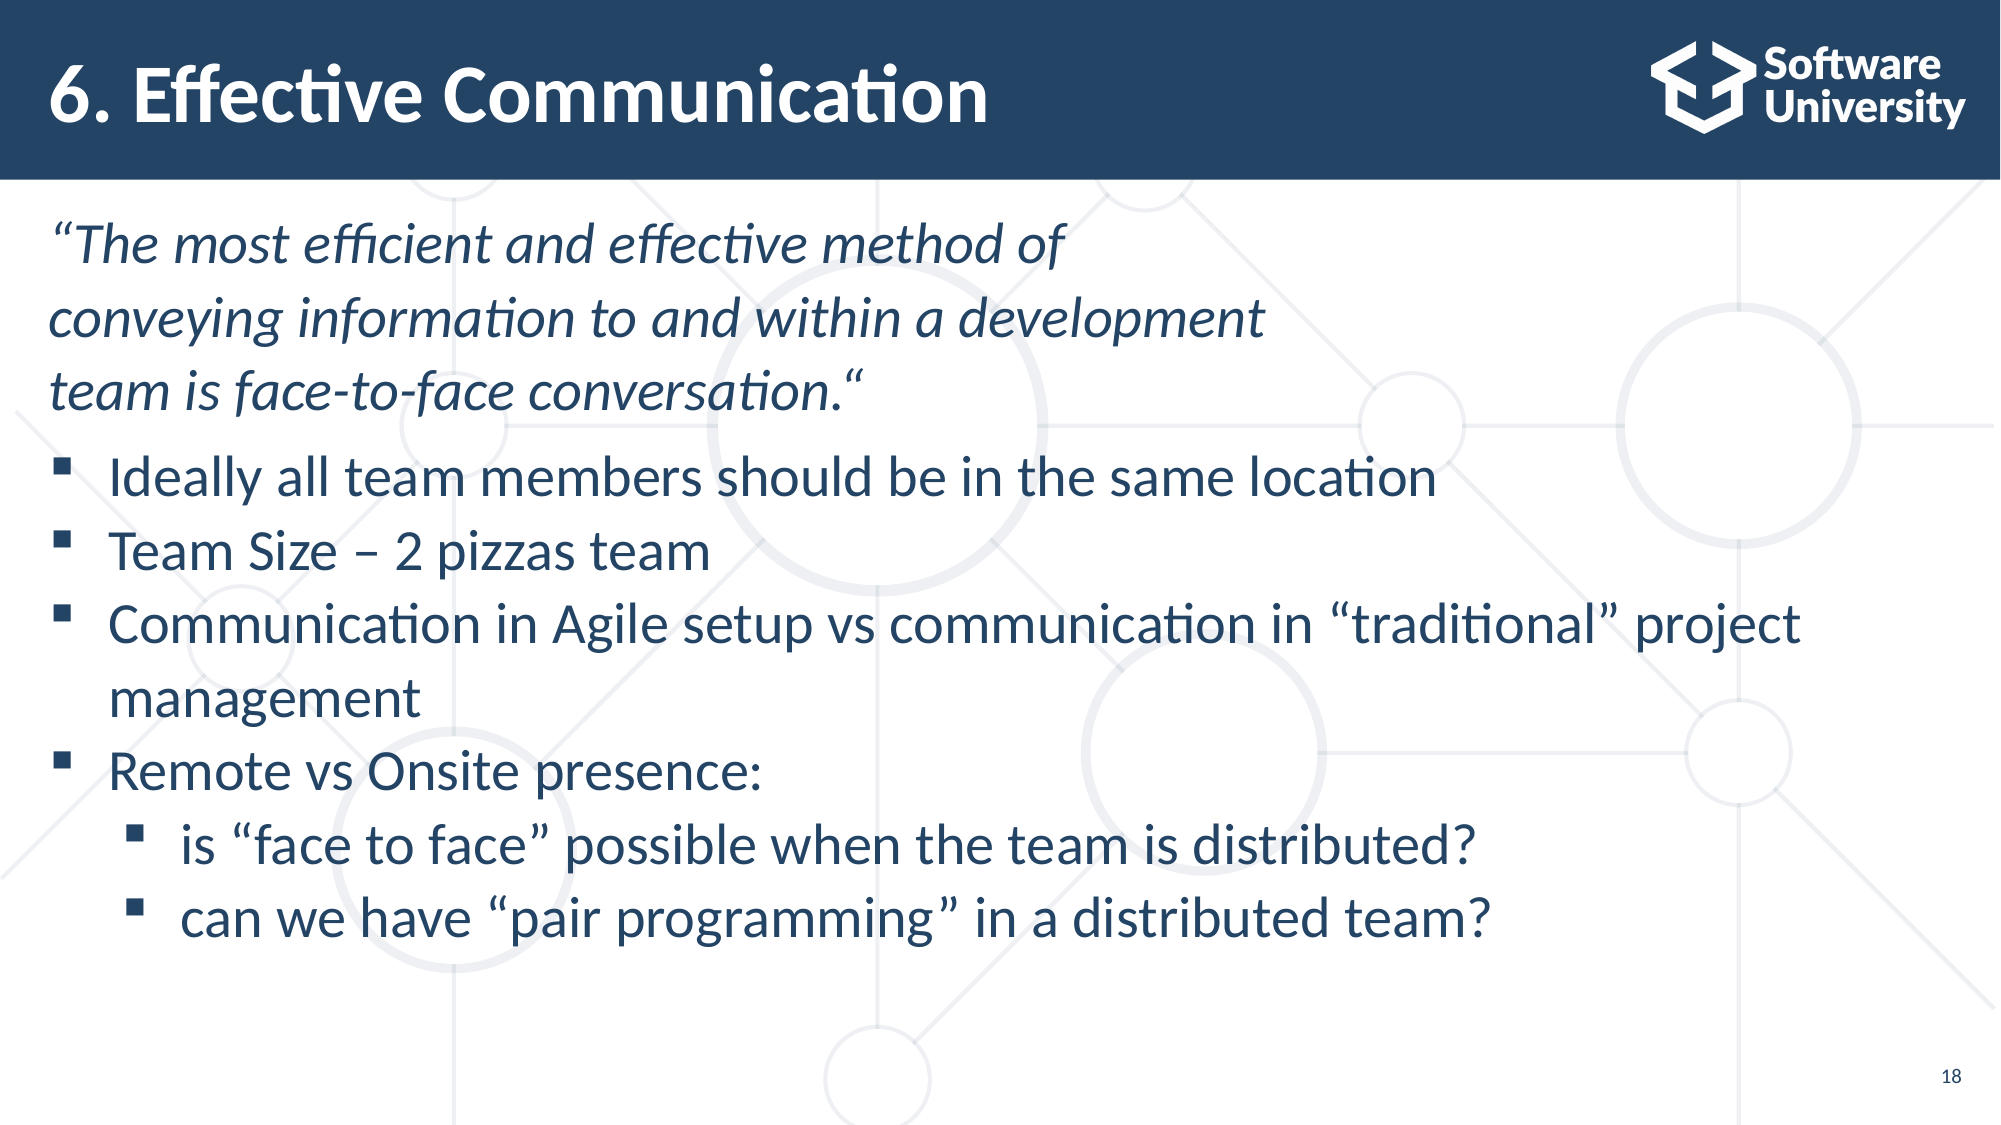

# 6. Effective Communication
“The most efficient and effective method of
conveying information to and within a development
team is face-to-face conversation.“
Ideally all team members should be in the same location
Team Size – 2 pizzas team
Communication in Agile setup vs communication in “traditional” project management
Remote vs Onsite presence:
is “face to face” possible when the team is distributed?
can we have “pair programming” in a distributed team?

18